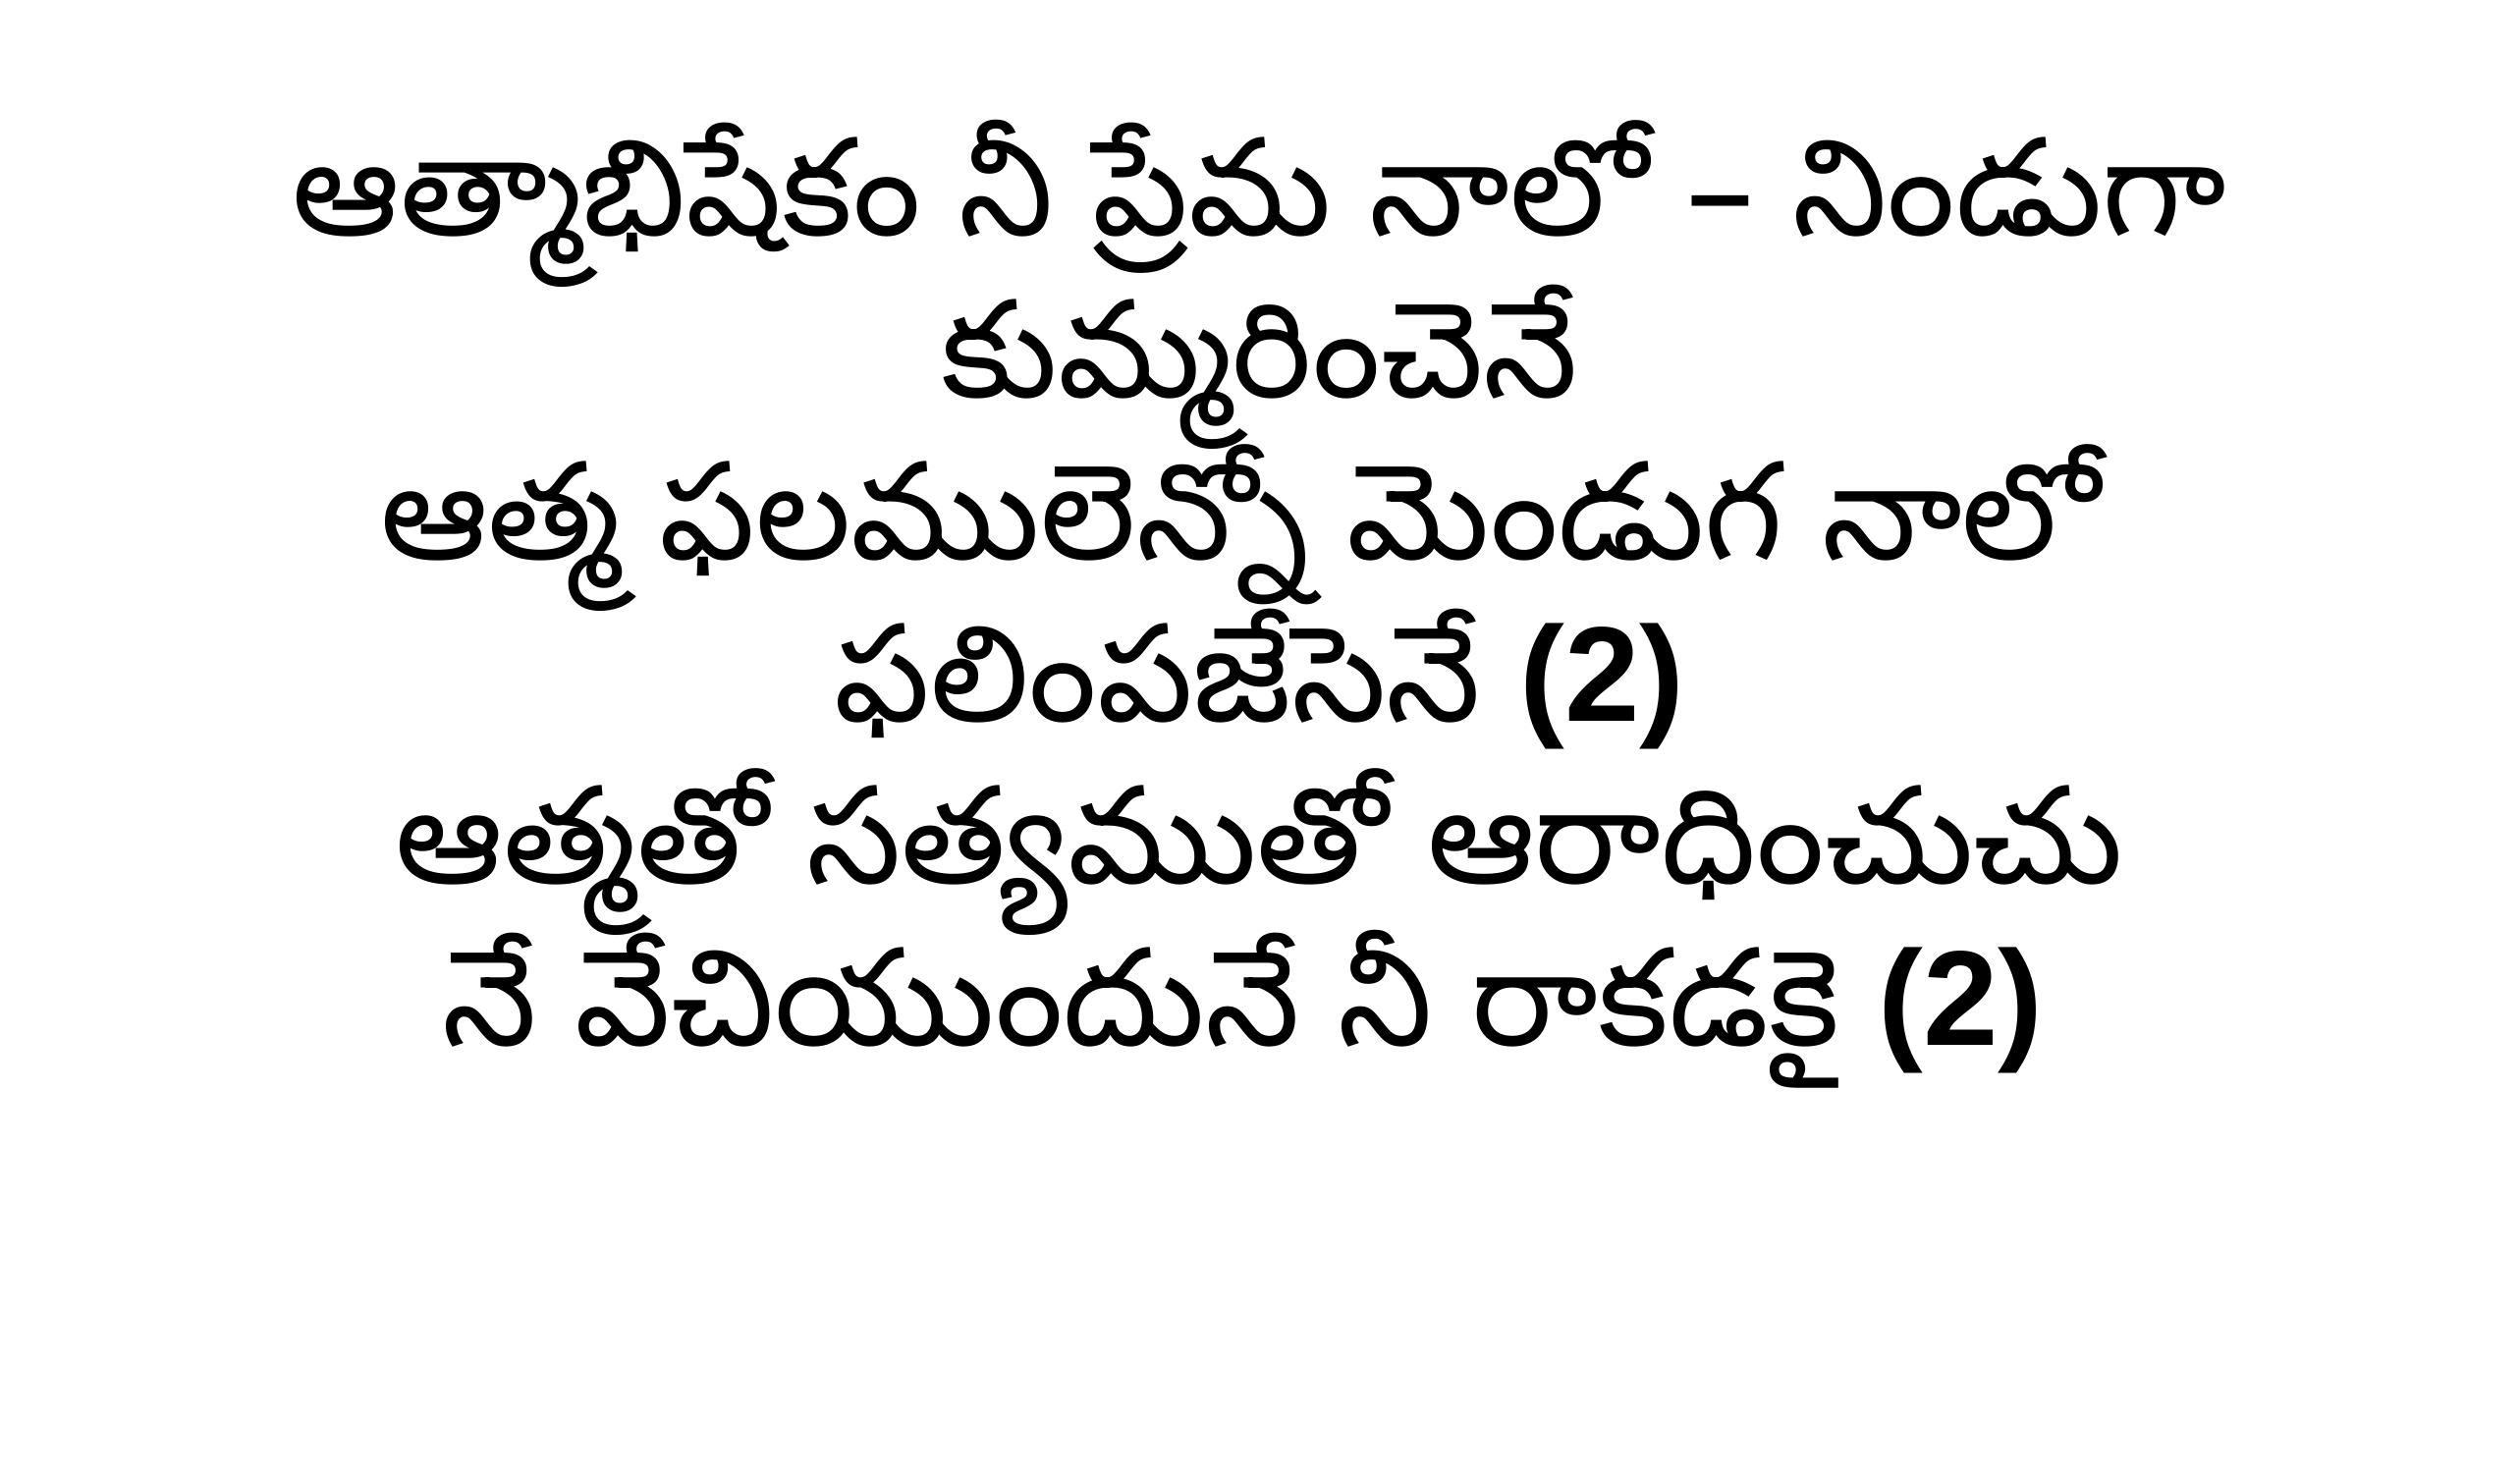

ఆత్మాభిషేకం నీ ప్రేమ నాలో – నిండుగా కుమ్మరించెనే
ఆత్మ ఫలములెన్నో మెండుగ నాలో  ఫలింపజేసెనే (2)
ఆత్మతో సత్యముతో ఆరాధించుచు
      నే వేచియుందునే నీ రాకడకై (2)